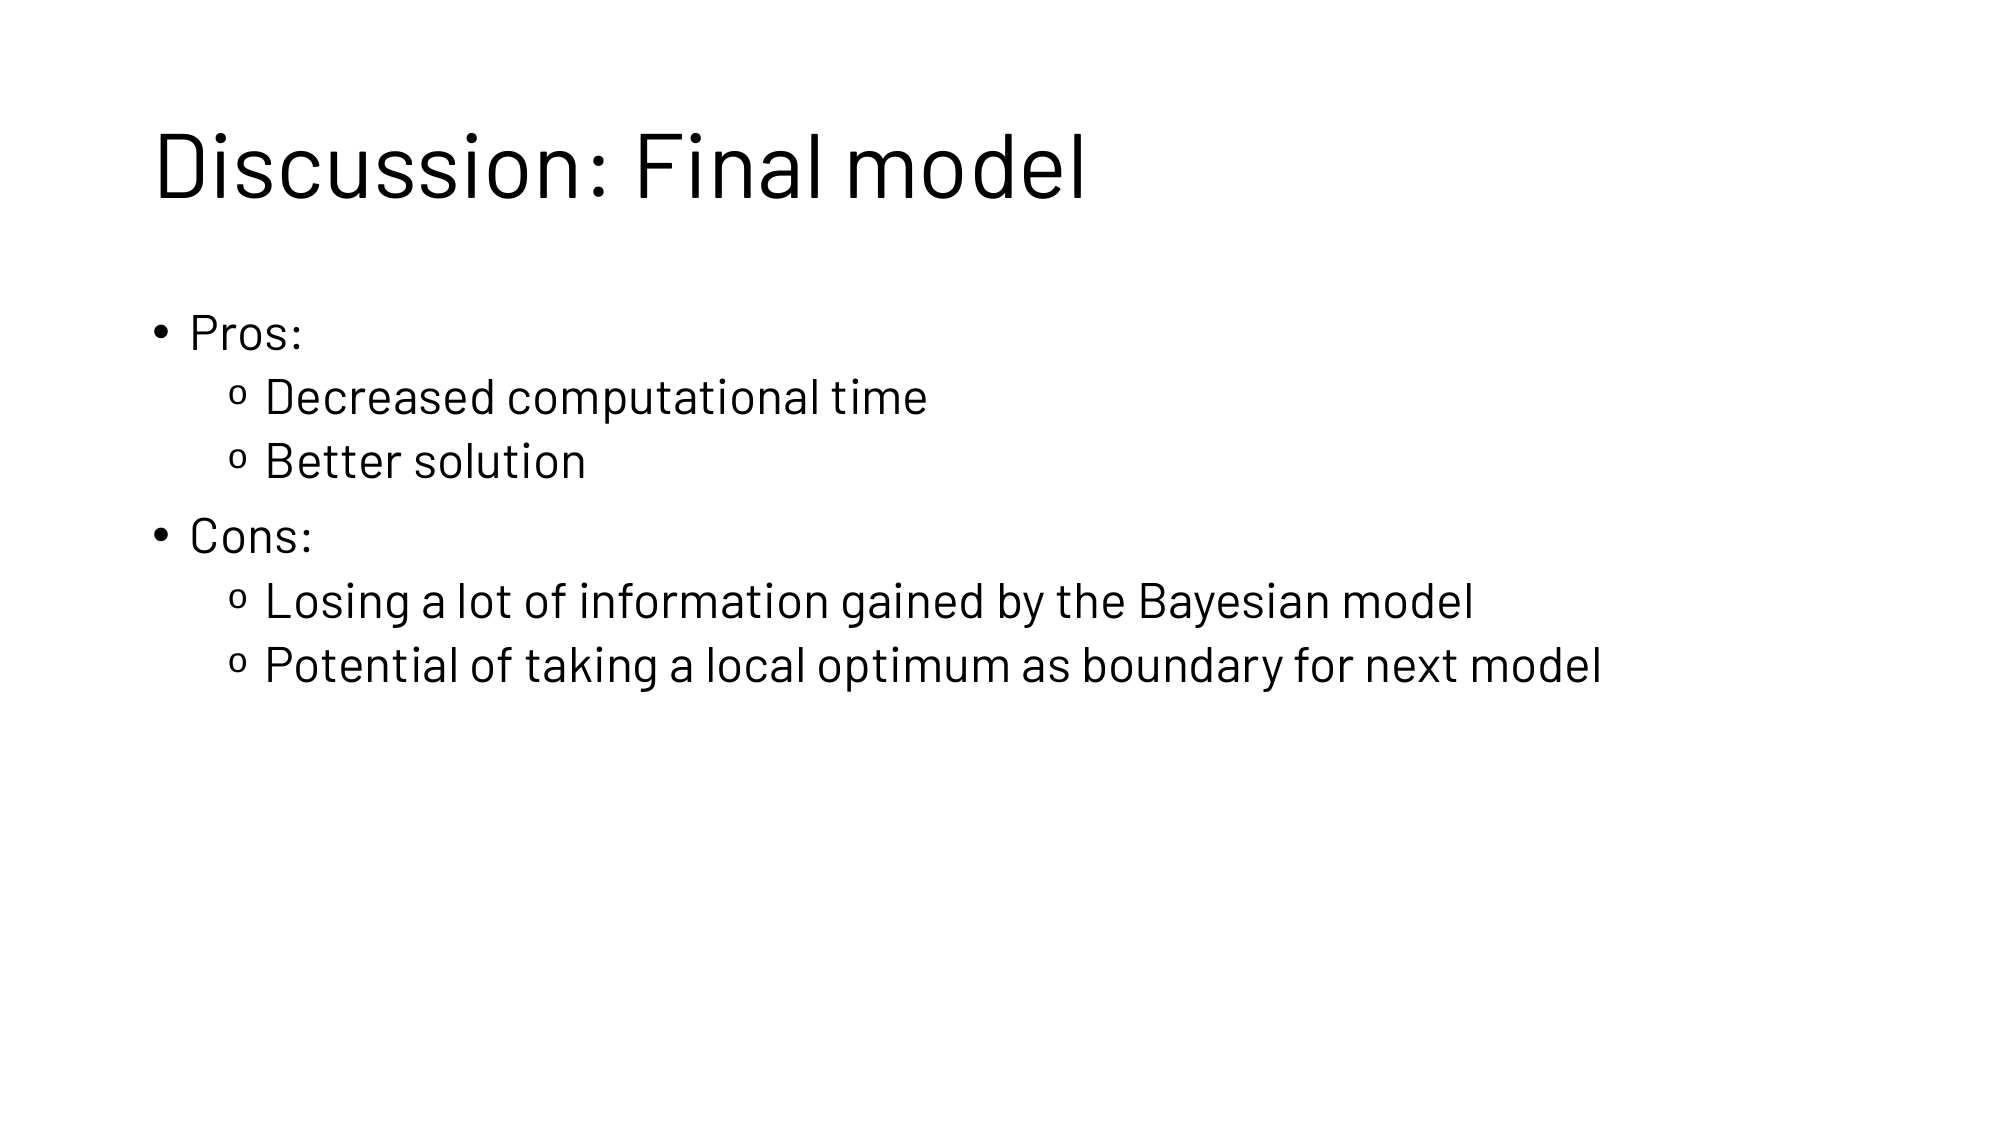

# Discussion: Final model
Pros:
Decreased computational time
Better solution
Cons:
Losing a lot of information gained by the Bayesian model
Potential of taking a local optimum as boundary for next model